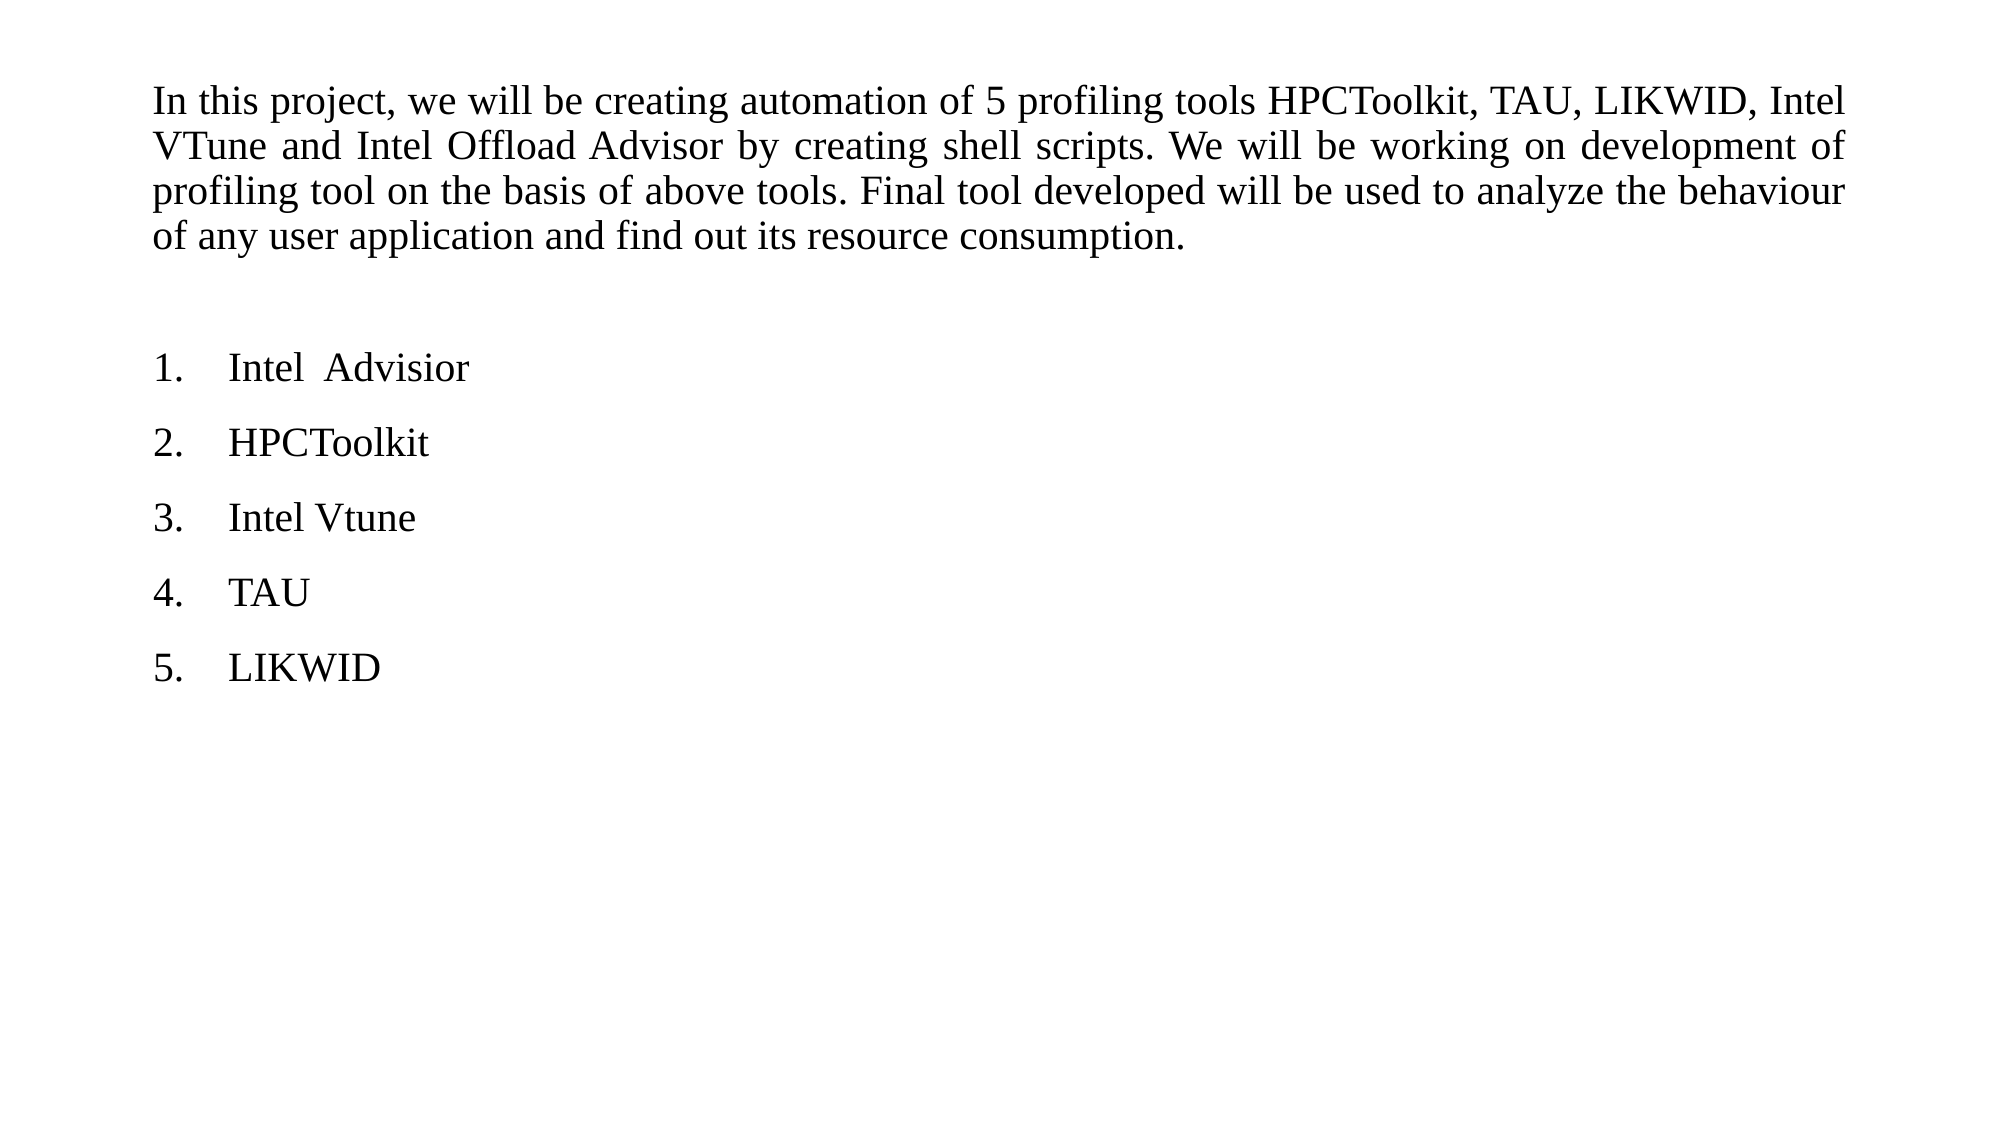

# In this project, we will be creating automation of 5 profiling tools HPCToolkit, TAU, LIKWID, Intel VTune and Intel Offload Advisor by creating shell scripts. We will be working on development of profiling tool on the basis of above tools. Final tool developed will be used to analyze the behaviour of any user application and find out its resource consumption.
Intel  Advisior
HPCToolkit
Intel Vtune
TAU
LIKWID